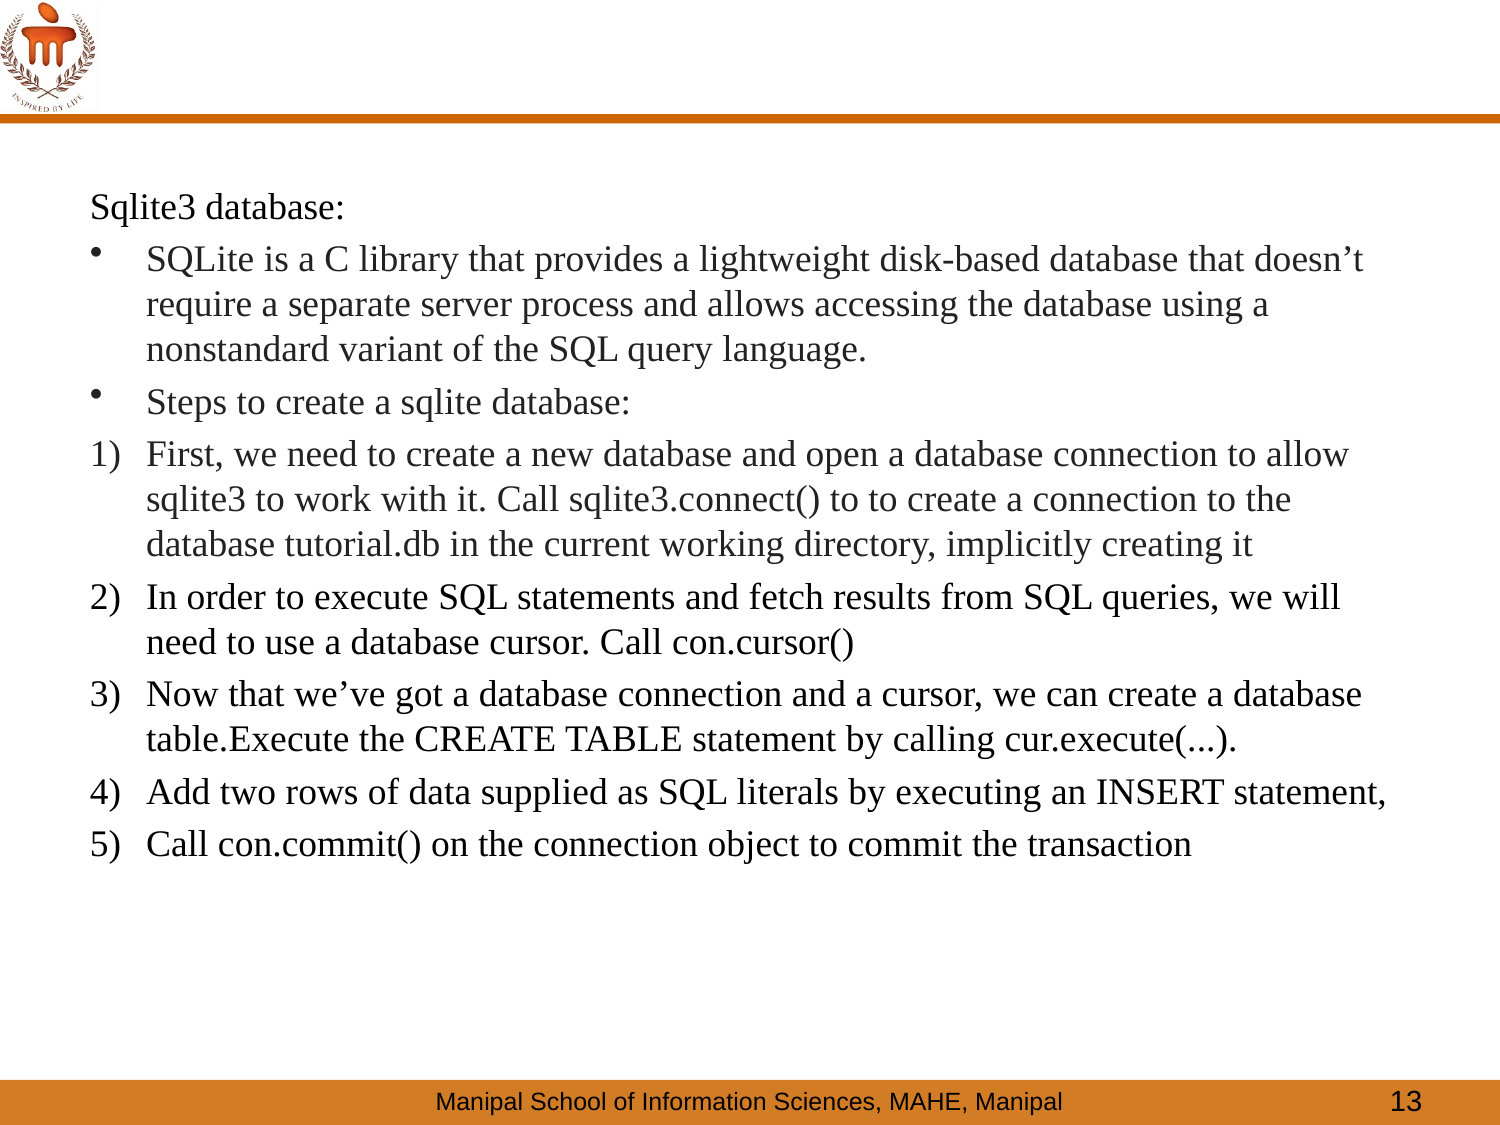

Sqlite3 database:
SQLite is a C library that provides a lightweight disk-based database that doesn’t require a separate server process and allows accessing the database using a nonstandard variant of the SQL query language.
Steps to create a sqlite database:
First, we need to create a new database and open a database connection to allow sqlite3 to work with it. Call sqlite3.connect() to to create a connection to the database tutorial.db in the current working directory, implicitly creating it
In order to execute SQL statements and fetch results from SQL queries, we will need to use a database cursor. Call con.cursor()
Now that we’ve got a database connection and a cursor, we can create a database table.Execute the CREATE TABLE statement by calling cur.execute(...).
Add two rows of data supplied as SQL literals by executing an INSERT statement,
Call con.commit() on the connection object to commit the transaction
13